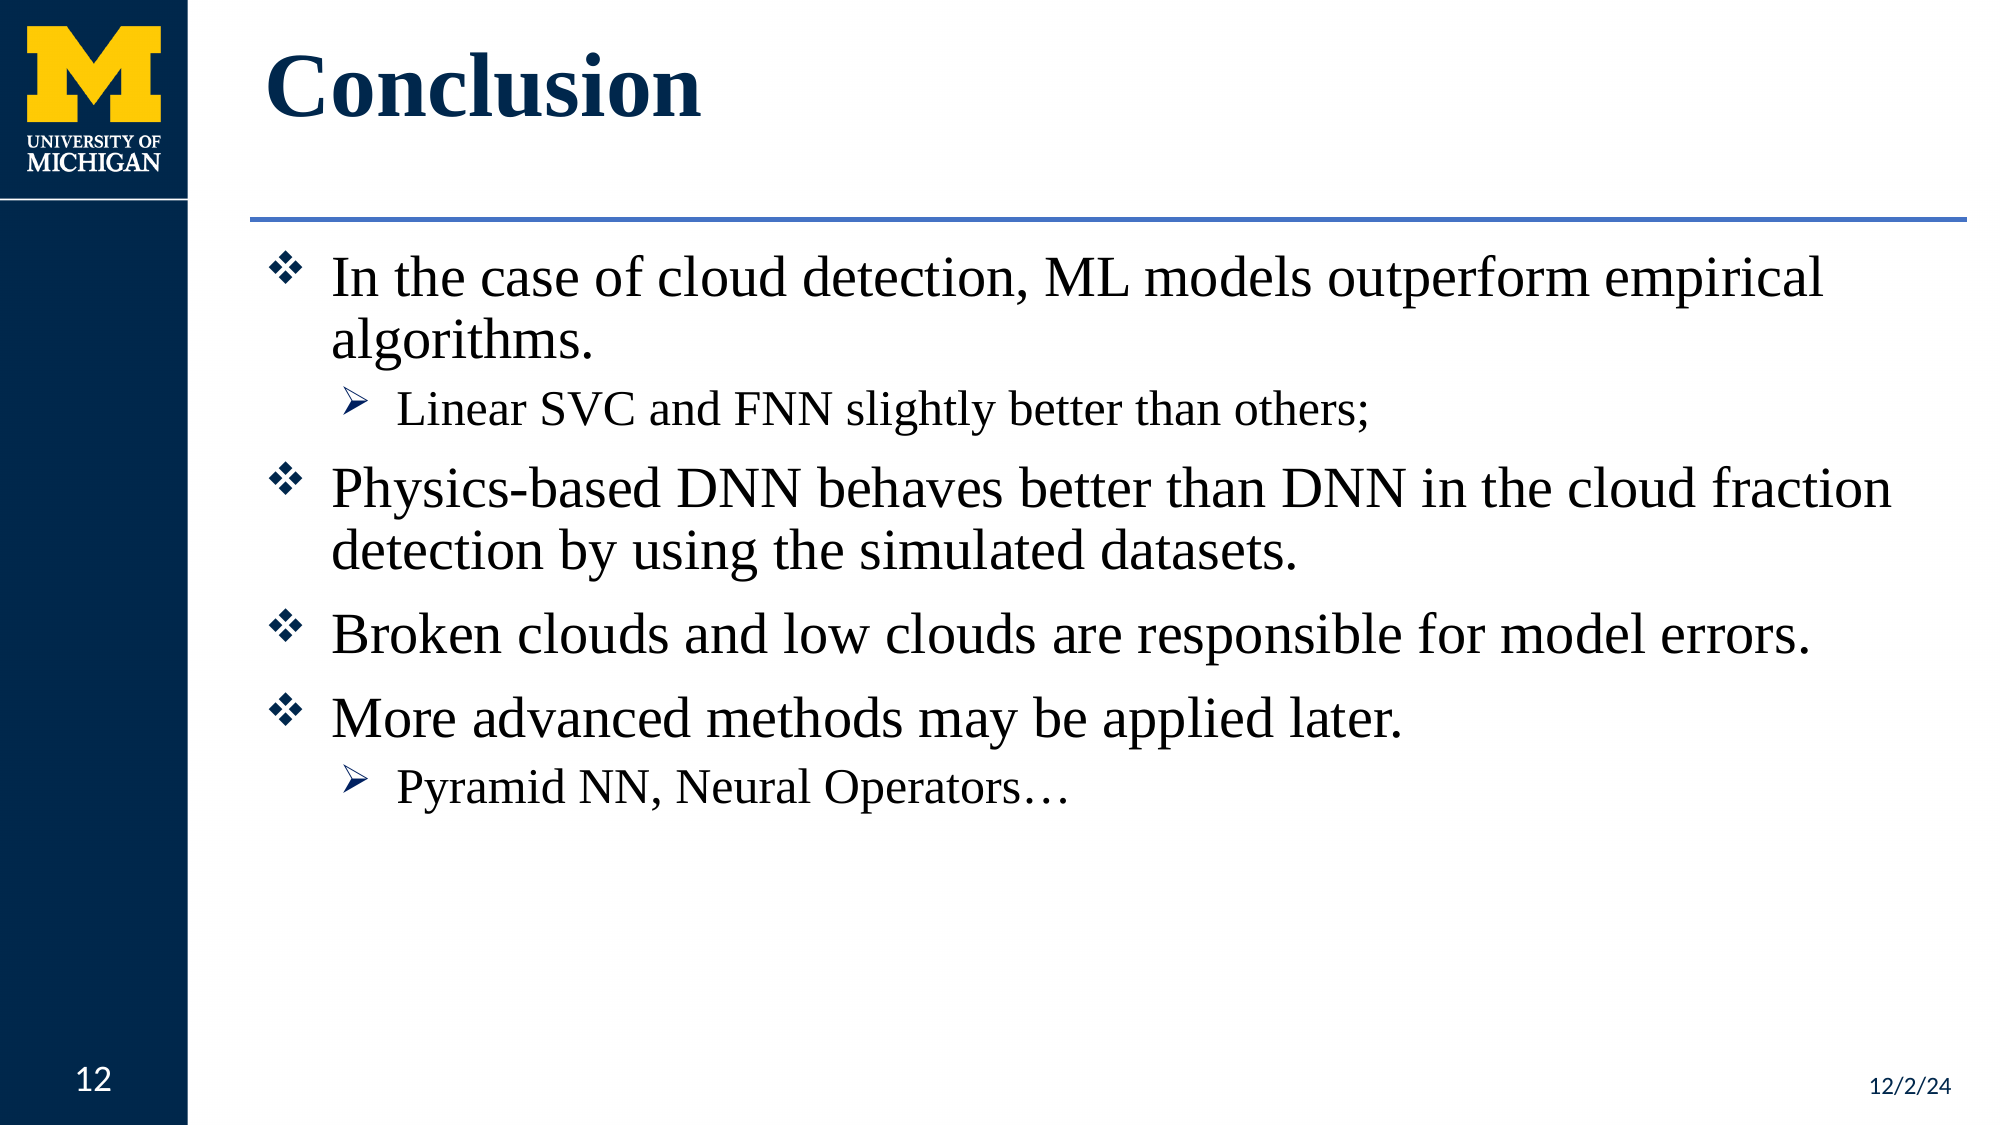

# Conclusion

In the case of cloud detection, ML models outperform empirical algorithms.
Linear SVC and FNN slightly better than others;
Physics-based DNN behaves better than DNN in the cloud fraction detection by using the simulated datasets.
Broken clouds and low clouds are responsible for model errors.
More advanced methods may be applied later.
Pyramid NN, Neural Operators…
12

12/2/24